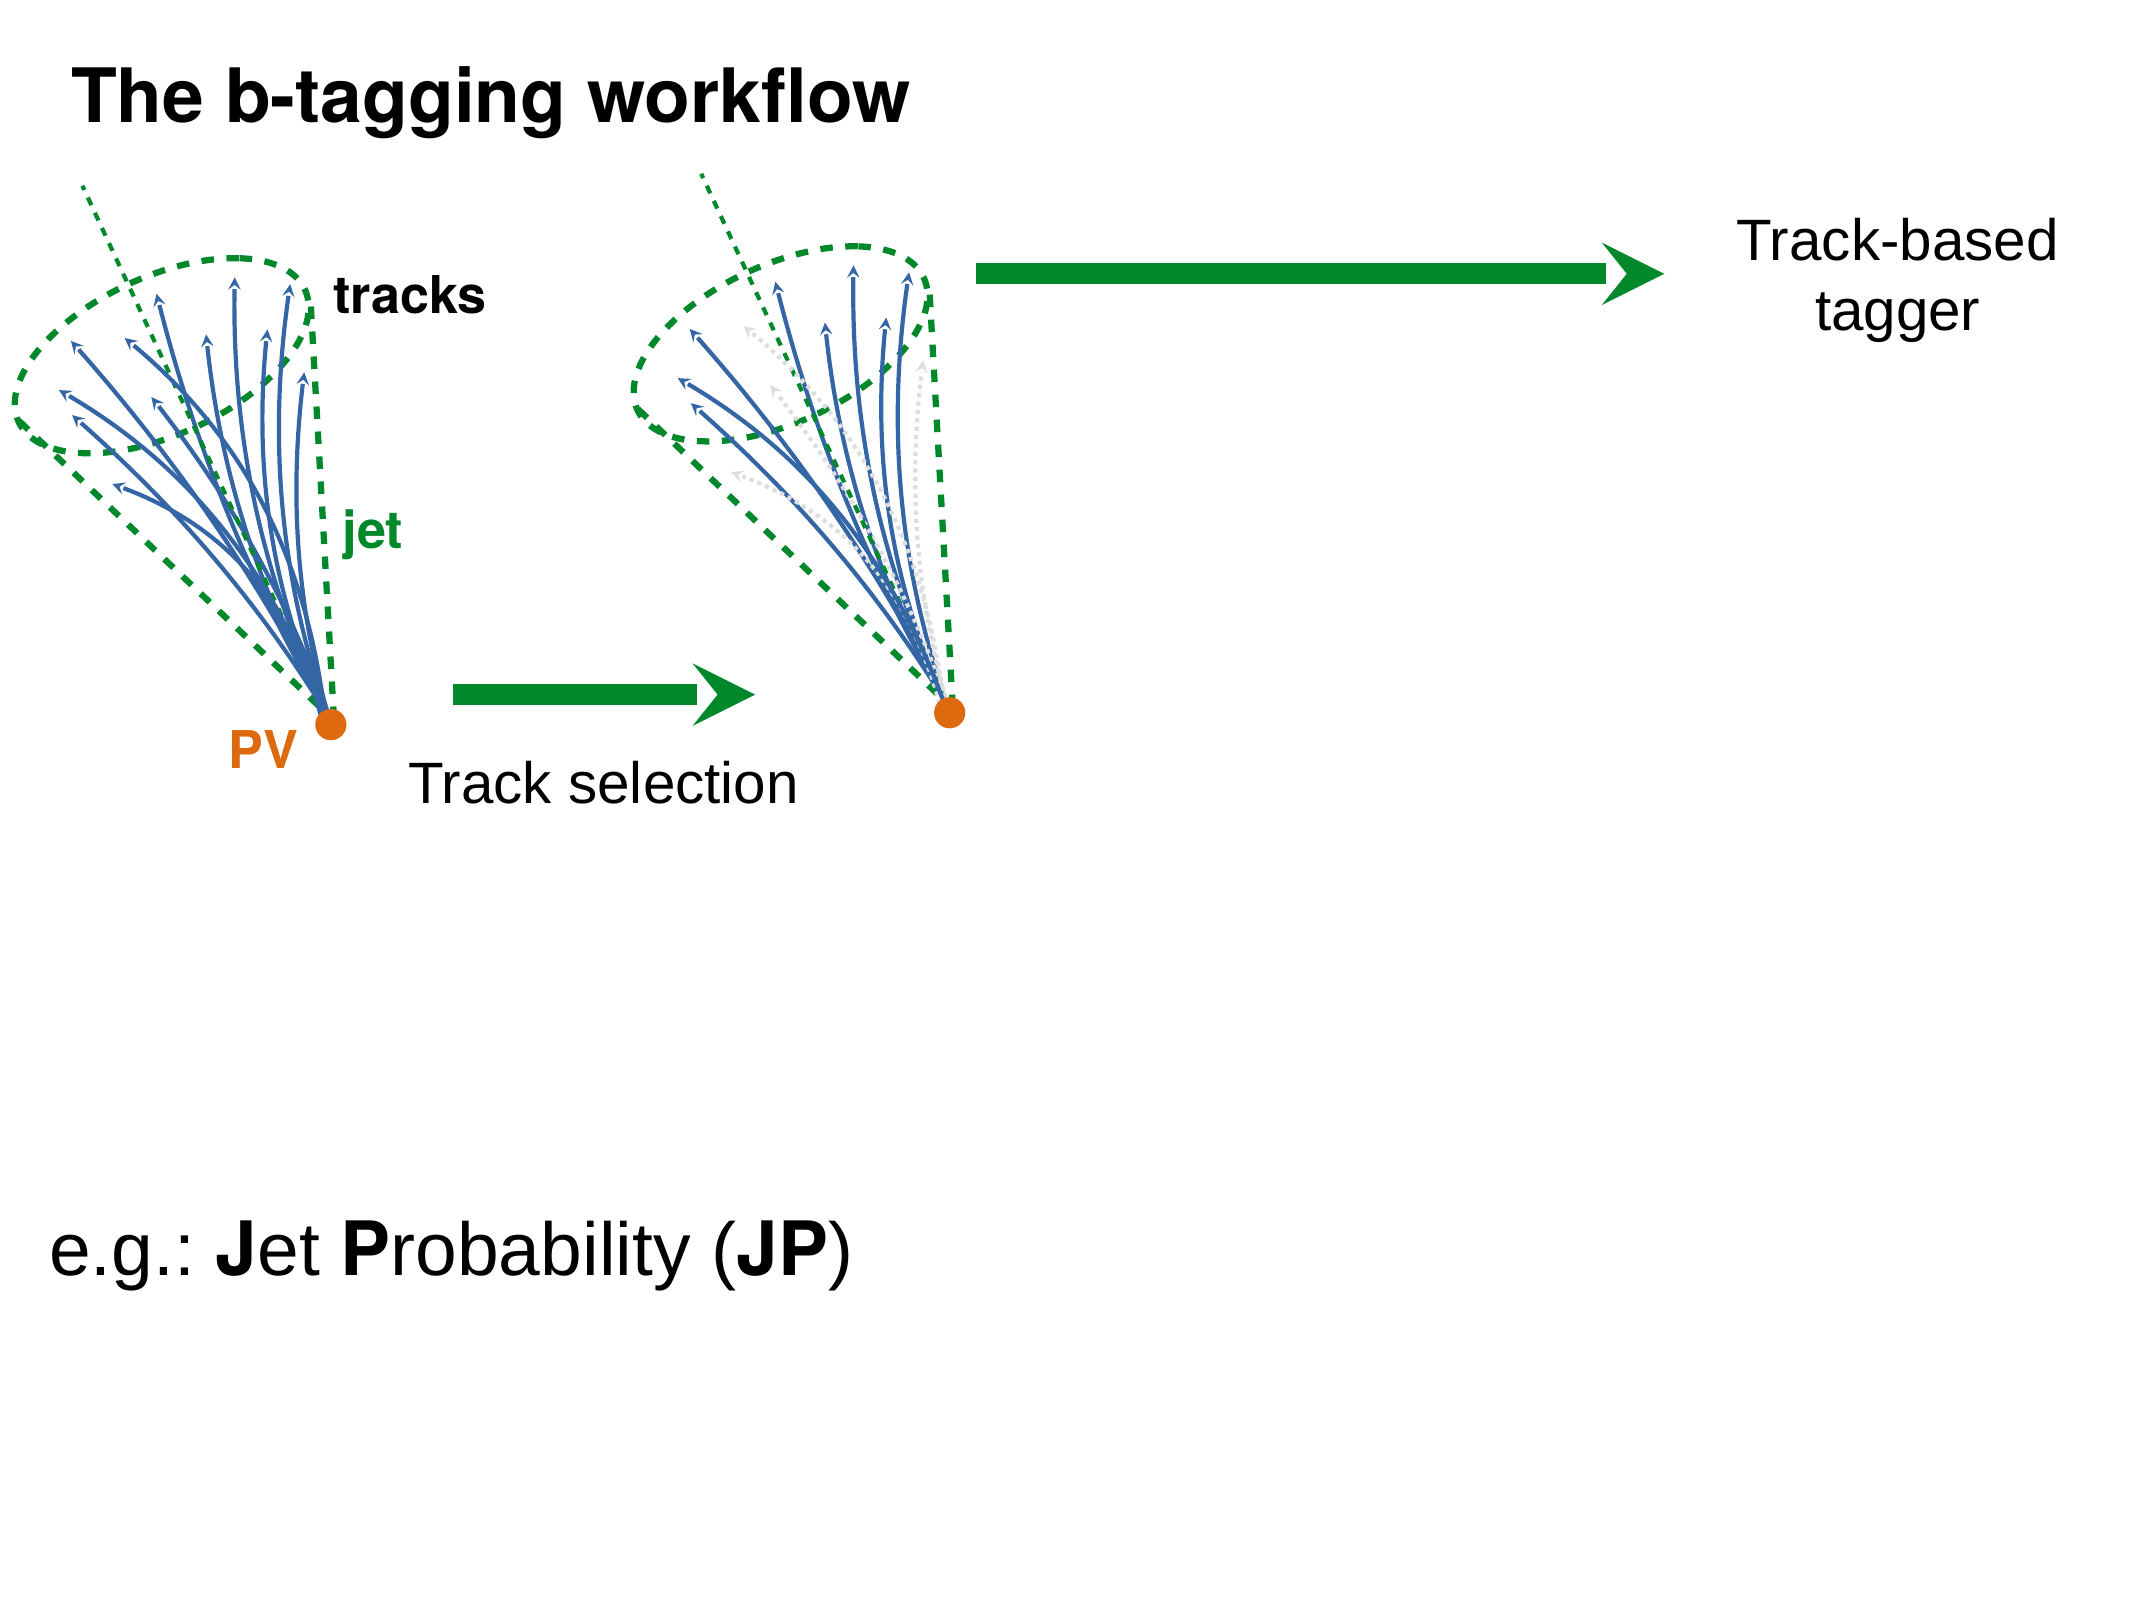

The b-tagging workflow

Track-based
tagger
tracks

jet

PV

Track selection
e.g.: Jet Probability (JP)
13